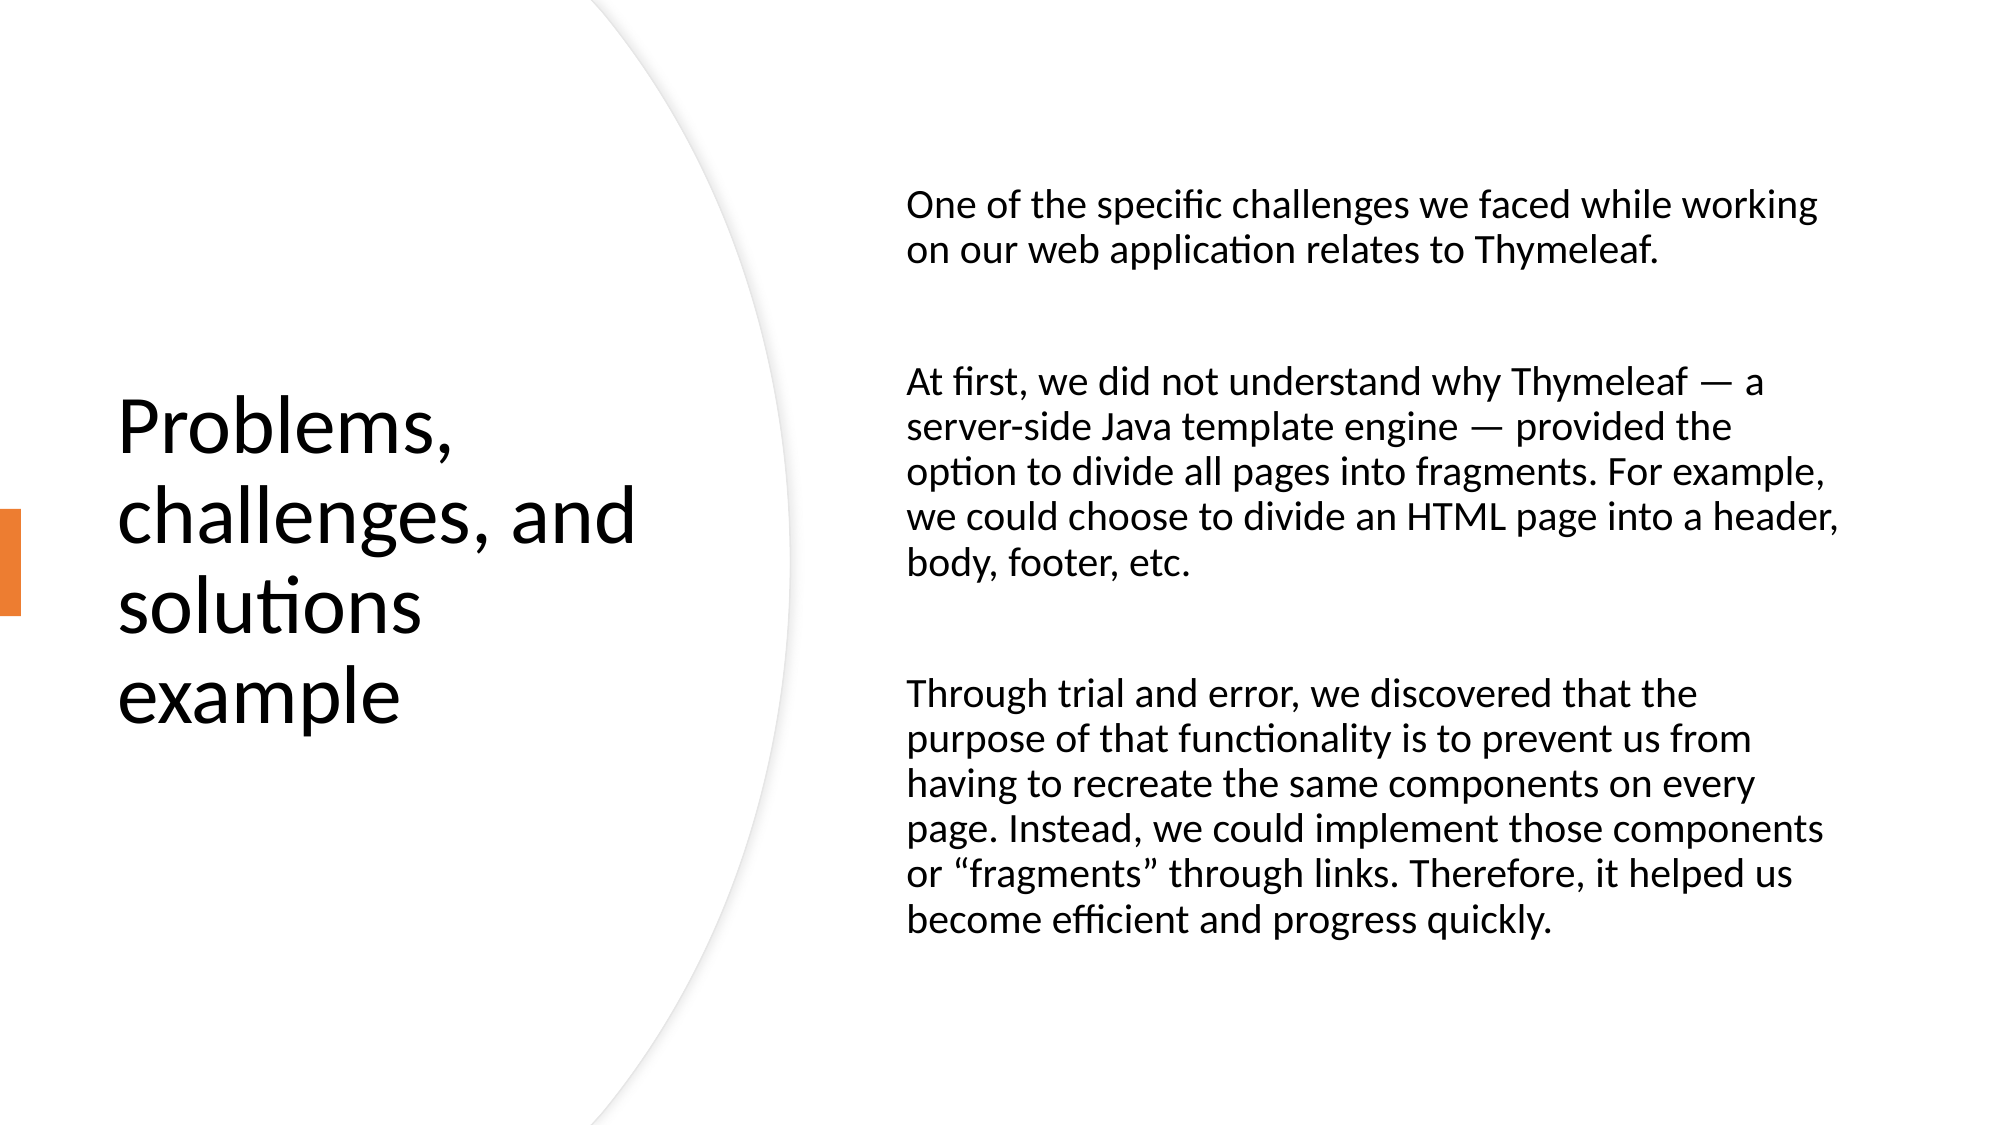

One of the specific challenges we faced while working on our web application relates to Thymeleaf.

At first, we did not understand why Thymeleaf — a server-side Java template engine — provided the option to divide all pages into fragments. For example, we could choose to divide an HTML page into a header, body, footer, etc.

Through trial and error, we discovered that the purpose of that functionality is to prevent us from having to recreate the same components on every page. Instead, we could implement those components or “fragments” through links. Therefore, it helped us become efficient and progress quickly.
# Problems, challenges, and solutions example